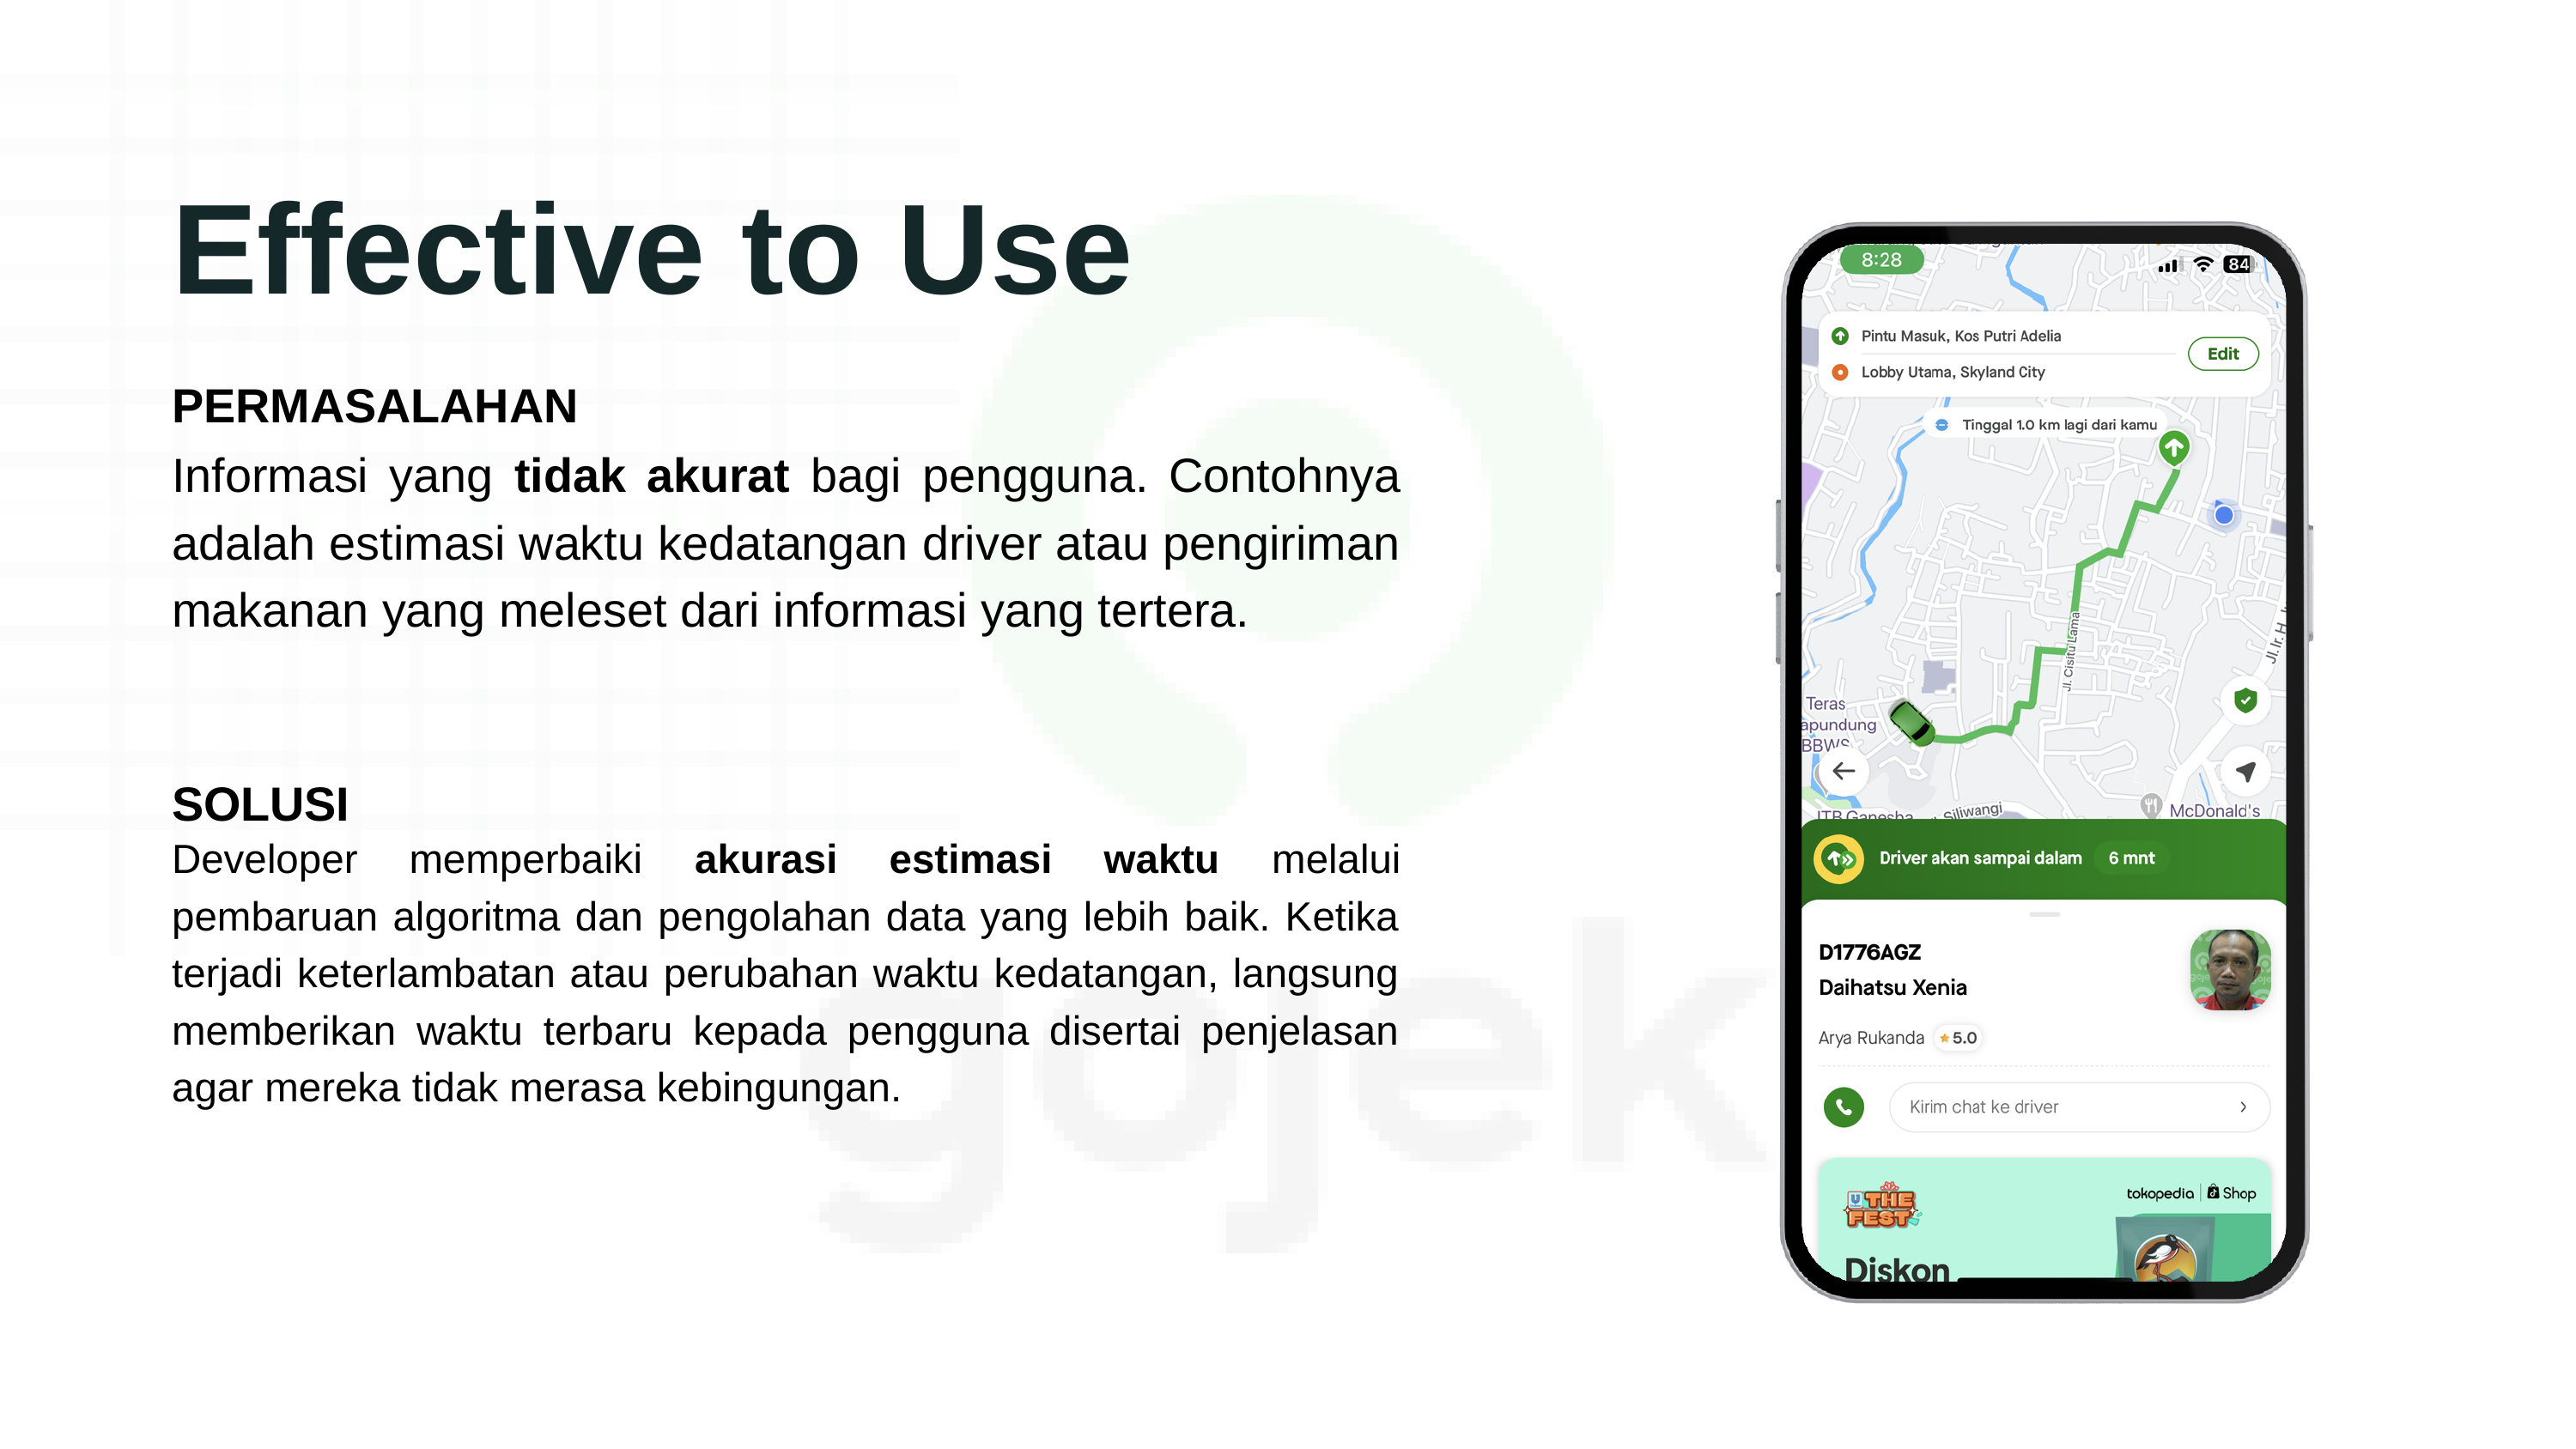

Effective to Use

PERMASALAHAN
Informasi yang tidak akurat bagi pengguna. Contohnya adalah estimasi waktu kedatangan driver atau pengiriman makanan yang meleset dari informasi yang tertera.
SOLUSI
Developer memperbaiki akurasi estimasi waktu melalui pembaruan algoritma dan pengolahan data yang lebih baik. Ketika terjadi keterlambatan atau perubahan waktu kedatangan, langsung memberikan waktu terbaru kepada pengguna disertai penjelasan agar mereka tidak merasa kebingungan.